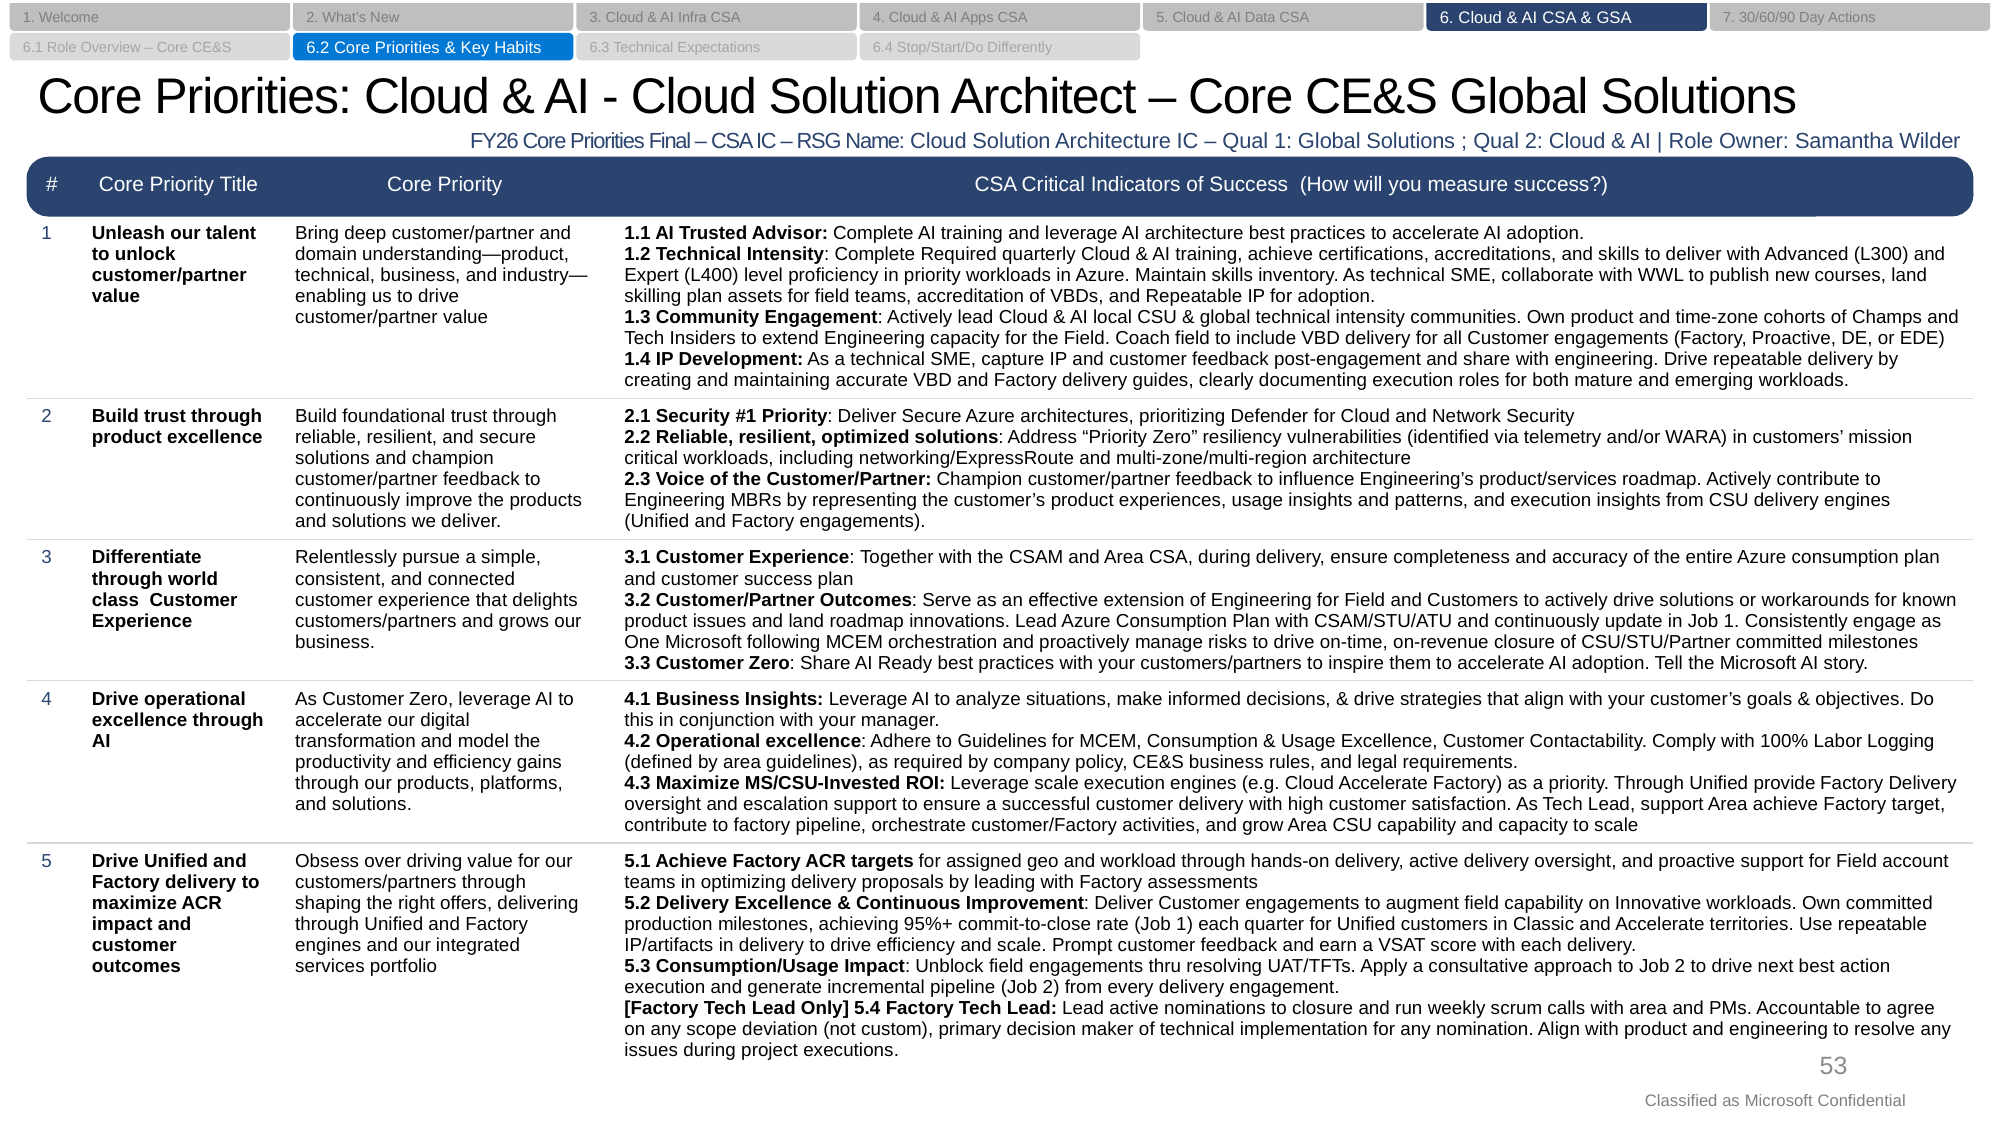

1. Welcome
2. What’s New
3. Cloud & AI Infra CSA
4. Cloud & AI Apps CSA
5. Cloud & AI Data CSA
6. Cloud & AI CSA & GSA
7. 30/60/90 Day Actions
6.1 Role Overview – Core CE&S
6.2 Core Priorities & Key Habits
6.3 Technical Expectations
6.4 Stop/Start/Do Differently
# Core Priorities: Cloud & AI - Cloud Solution Architect – Core CE&S Global Solutions
FY26 Core Priorities Final – CSA IC – RSG Name: Cloud Solution Architecture IC – Qual 1: Global Solutions ; Qual 2: Cloud & AI | Role Owner: Samantha Wilder
| # | Core Priority Title | Core Priority | CSA Critical Indicators of Success (How will you measure success?) |
| --- | --- | --- | --- |
| 1 | Unleash our talent to unlock customer/partner value | Bring deep customer/partner and domain understanding—product, technical, business, and industry—enabling us to drive customer/partner value | 1.1 AI Trusted Advisor: Complete AI training and leverage AI architecture best practices to accelerate AI adoption. 1.2 Technical Intensity: Complete Required quarterly Cloud & AI training, achieve certifications, accreditations, and skills to deliver with Advanced (L300) and Expert (L400) level proficiency in priority workloads in Azure. Maintain skills inventory. As technical SME, collaborate with WWL to publish new courses, land skilling plan assets for field teams, accreditation of VBDs, and Repeatable IP for adoption. 1.3 Community Engagement: Actively lead Cloud & AI local CSU & global technical intensity communities. Own product and time-zone cohorts of Champs and Tech Insiders to extend Engineering capacity for the Field. Coach field to include VBD delivery for all Customer engagements (Factory, Proactive, DE, or EDE) 1.4 IP Development: As a technical SME, capture IP and customer feedback post-engagement and share with engineering. Drive repeatable delivery by creating and maintaining accurate VBD and Factory delivery guides, clearly documenting execution roles for both mature and emerging workloads. |
| 2 | Build trust through product excellence | Build foundational trust through reliable, resilient, and secure solutions and champion customer/partner feedback to continuously improve the products and solutions we deliver. | 2.1 Security #1 Priority: Deliver Secure Azure architectures, prioritizing Defender for Cloud and Network Security 2.2 Reliable, resilient, optimized solutions: Address “Priority Zero” resiliency vulnerabilities (identified via telemetry and/or WARA) in customers’ mission critical workloads, including networking/ExpressRoute and multi-zone/multi-region architecture 2.3 Voice of the Customer/Partner: Champion customer/partner feedback to influence Engineering’s product/services roadmap. Actively contribute to Engineering MBRs by representing the customer’s product experiences, usage insights and patterns, and execution insights from CSU delivery engines (Unified and Factory engagements). |
| 3 | Differentiate through world class Customer Experience | Relentlessly pursue a simple, consistent, and connected customer experience that delights customers/partners and grows our business. | 3.1 Customer Experience: Together with the CSAM and Area CSA, during delivery, ensure completeness and accuracy of the entire Azure consumption plan and customer success plan 3.2 Customer/Partner Outcomes: Serve as an effective extension of Engineering for Field and Customers to actively drive solutions or workarounds for known product issues and land roadmap innovations. Lead Azure Consumption Plan with CSAM/STU/ATU and continuously update in Job 1. Consistently engage as One Microsoft following MCEM orchestration and proactively manage risks to drive on-time, on-revenue closure of CSU/STU/Partner committed milestones 3.3 Customer Zero: Share AI Ready best practices with your customers/partners to inspire them to accelerate AI adoption. Tell the Microsoft AI story. |
| 4 | Drive operational excellence through AI | As Customer Zero, leverage AI to accelerate our digital transformation and model the productivity and efficiency gains through our products, platforms, and solutions. | 4.1 Business Insights: Leverage AI to analyze situations, make informed decisions, & drive strategies that align with your customer’s goals & objectives. Do this in conjunction with your manager. 4.2 Operational excellence: Adhere to Guidelines for MCEM, Consumption & Usage Excellence, Customer Contactability. Comply with 100% Labor Logging (defined by area guidelines), as required by company policy, CE&S business rules, and legal requirements. 4.3 Maximize MS/CSU-Invested ROI: Leverage scale execution engines (e.g. Cloud Accelerate Factory) as a priority. Through Unified provide Factory Delivery oversight and escalation support to ensure a successful customer delivery with high customer satisfaction. As Tech Lead, support Area achieve Factory target, contribute to factory pipeline, orchestrate customer/Factory activities, and grow Area CSU capability and capacity to scale |
| 5 | Drive Unified and Factory delivery to maximize ACR impact and customer outcomes | Obsess over driving value for our customers/partners through shaping the right offers, delivering through Unified and Factory engines and our integrated services portfolio | 5.1 Achieve Factory ACR targets for assigned geo and workload through hands-on delivery, active delivery oversight, and proactive support for Field account teams in optimizing delivery proposals by leading with Factory assessments 5.2 Delivery Excellence & Continuous Improvement: Deliver Customer engagements to augment field capability on Innovative workloads. Own committed production milestones, achieving 95%+ commit-to-close rate (Job 1) each quarter for Unified customers in Classic and Accelerate territories. Use repeatable IP/artifacts in delivery to drive efficiency and scale. Prompt customer feedback and earn a VSAT score with each delivery. 5.3 Consumption/Usage Impact: Unblock field engagements thru resolving UAT/TFTs. Apply a consultative approach to Job 2 to drive next best action execution and generate incremental pipeline (Job 2) from every delivery engagement. [Factory Tech Lead Only] 5.4 Factory Tech Lead: Lead active nominations to closure and run weekly scrum calls with area and PMs. Accountable to agree on any scope deviation (not custom), primary decision maker of technical implementation for any nomination. Align with product and engineering to resolve any issues during project executions. |

53